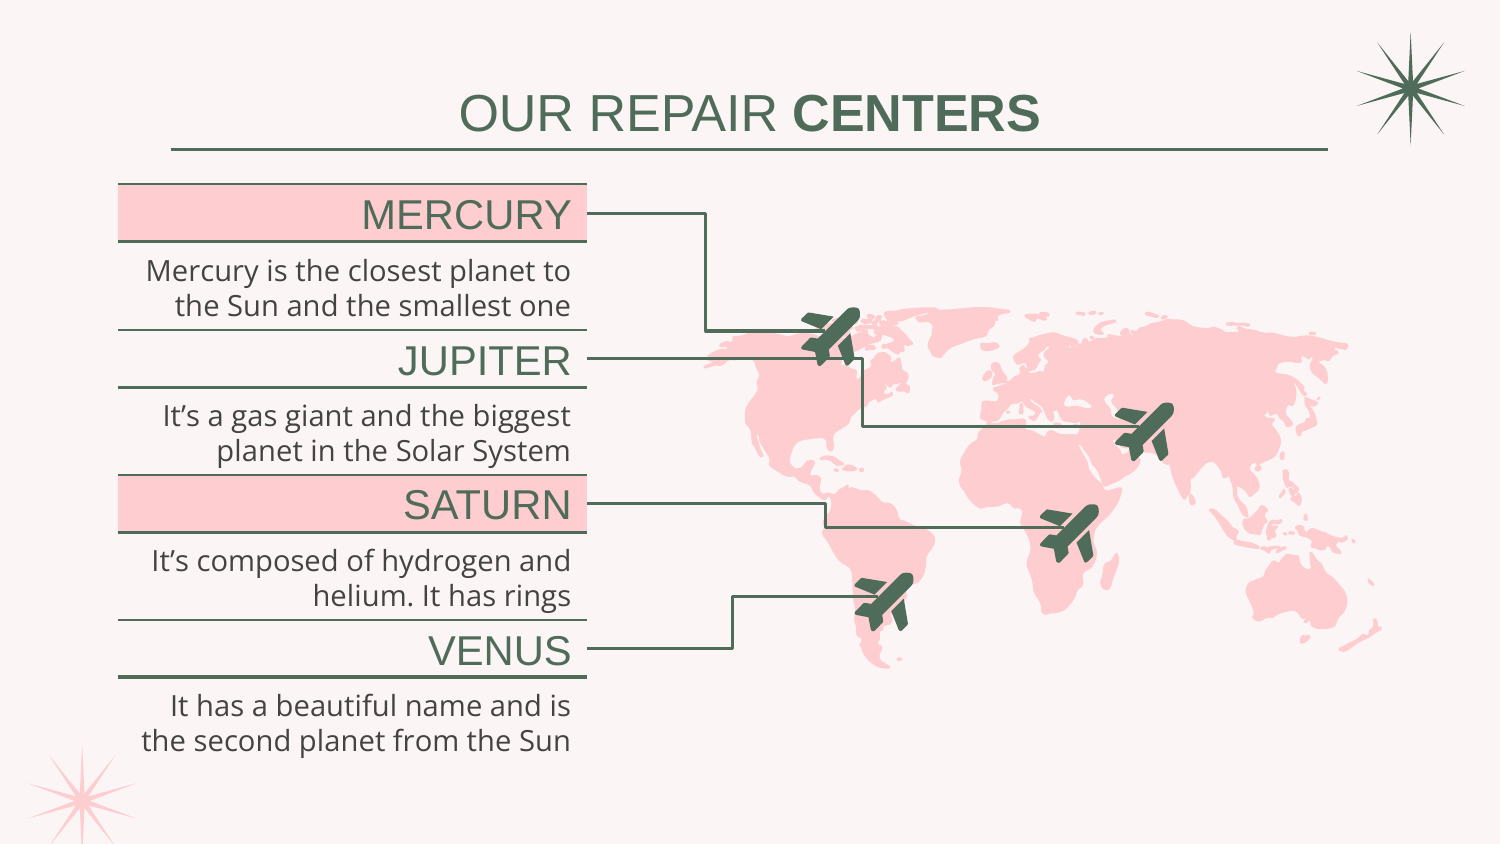

# OUR REPAIR CENTERS
MERCURY
Mercury is the closest planet to the Sun and the smallest one

JUPITER
It’s a gas giant and the biggest planet in the Solar System

SATURN

It’s composed of hydrogen and helium. It has rings

VENUS
It has a beautiful name and is the second planet from the Sun